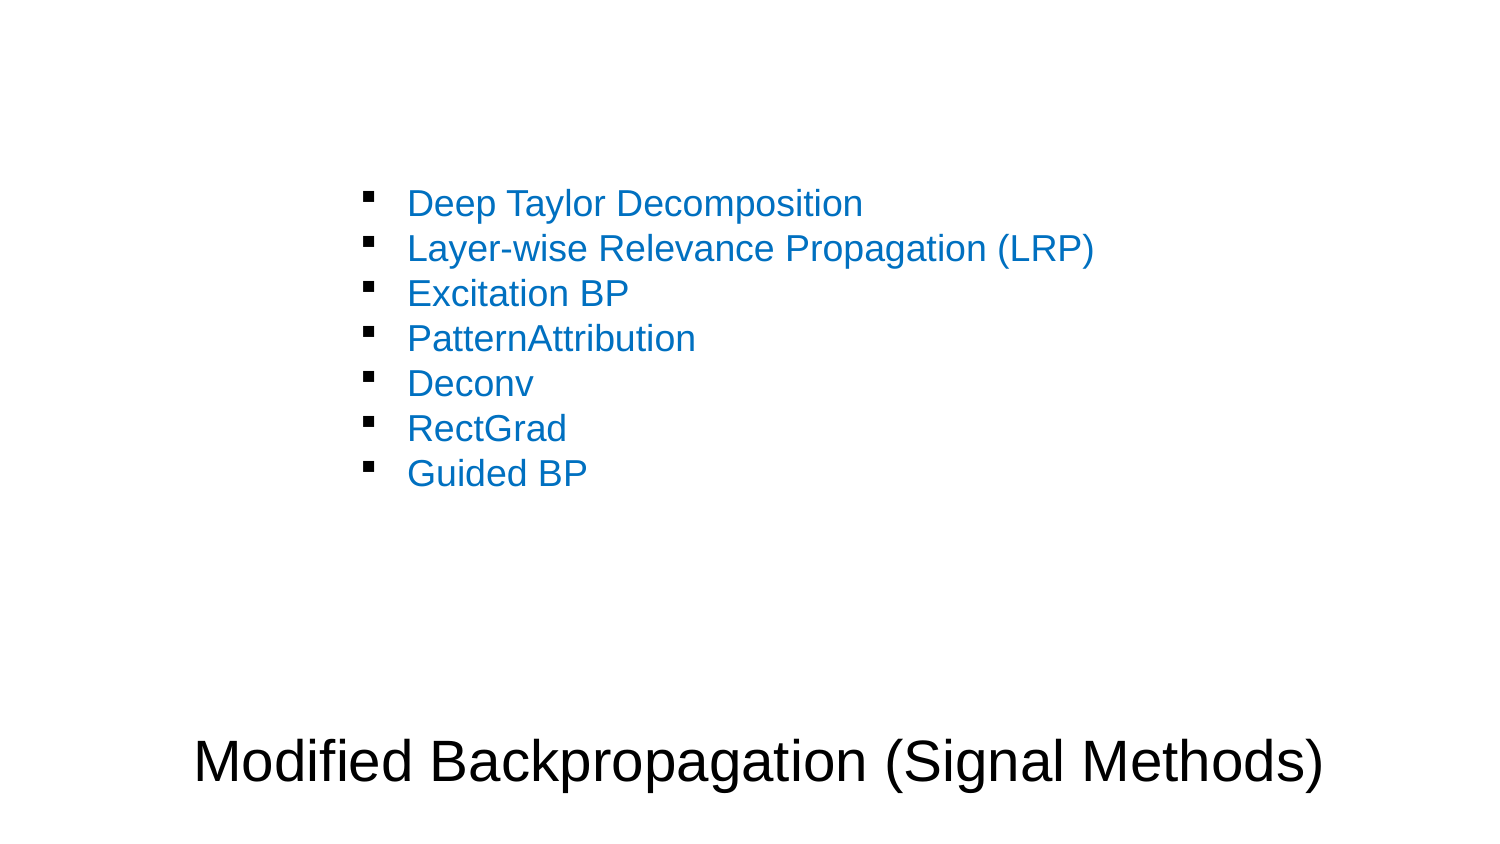

Deep Taylor Decomposition
Layer-wise Relevance Propagation (LRP)
Excitation BP
PatternAttribution
Deconv
RectGrad
Guided BP
Modified Backpropagation (Signal Methods)